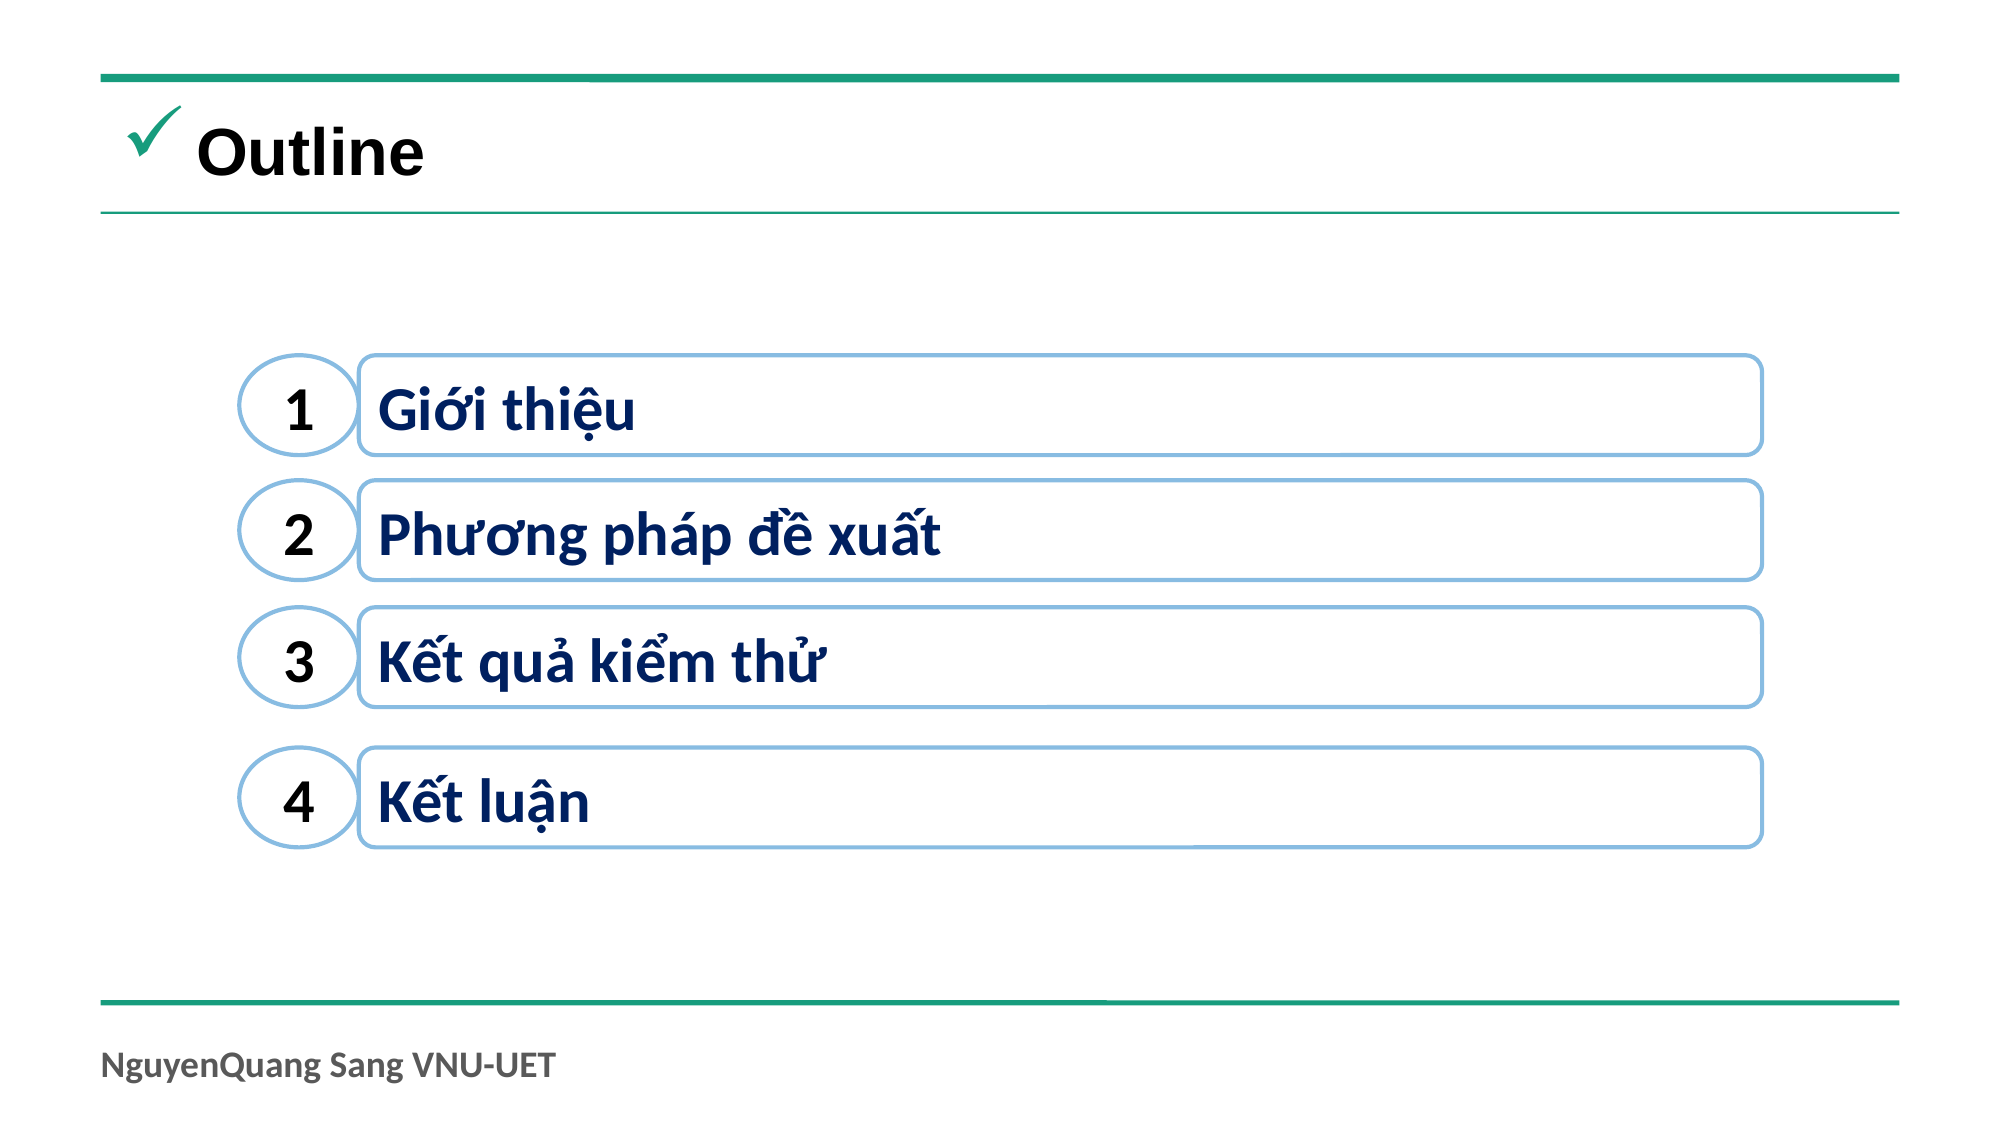

Outline

1
Giới thiệu
2
Phương pháp đề xuất
3
Kết quả kiểm thử
4
Kết luận